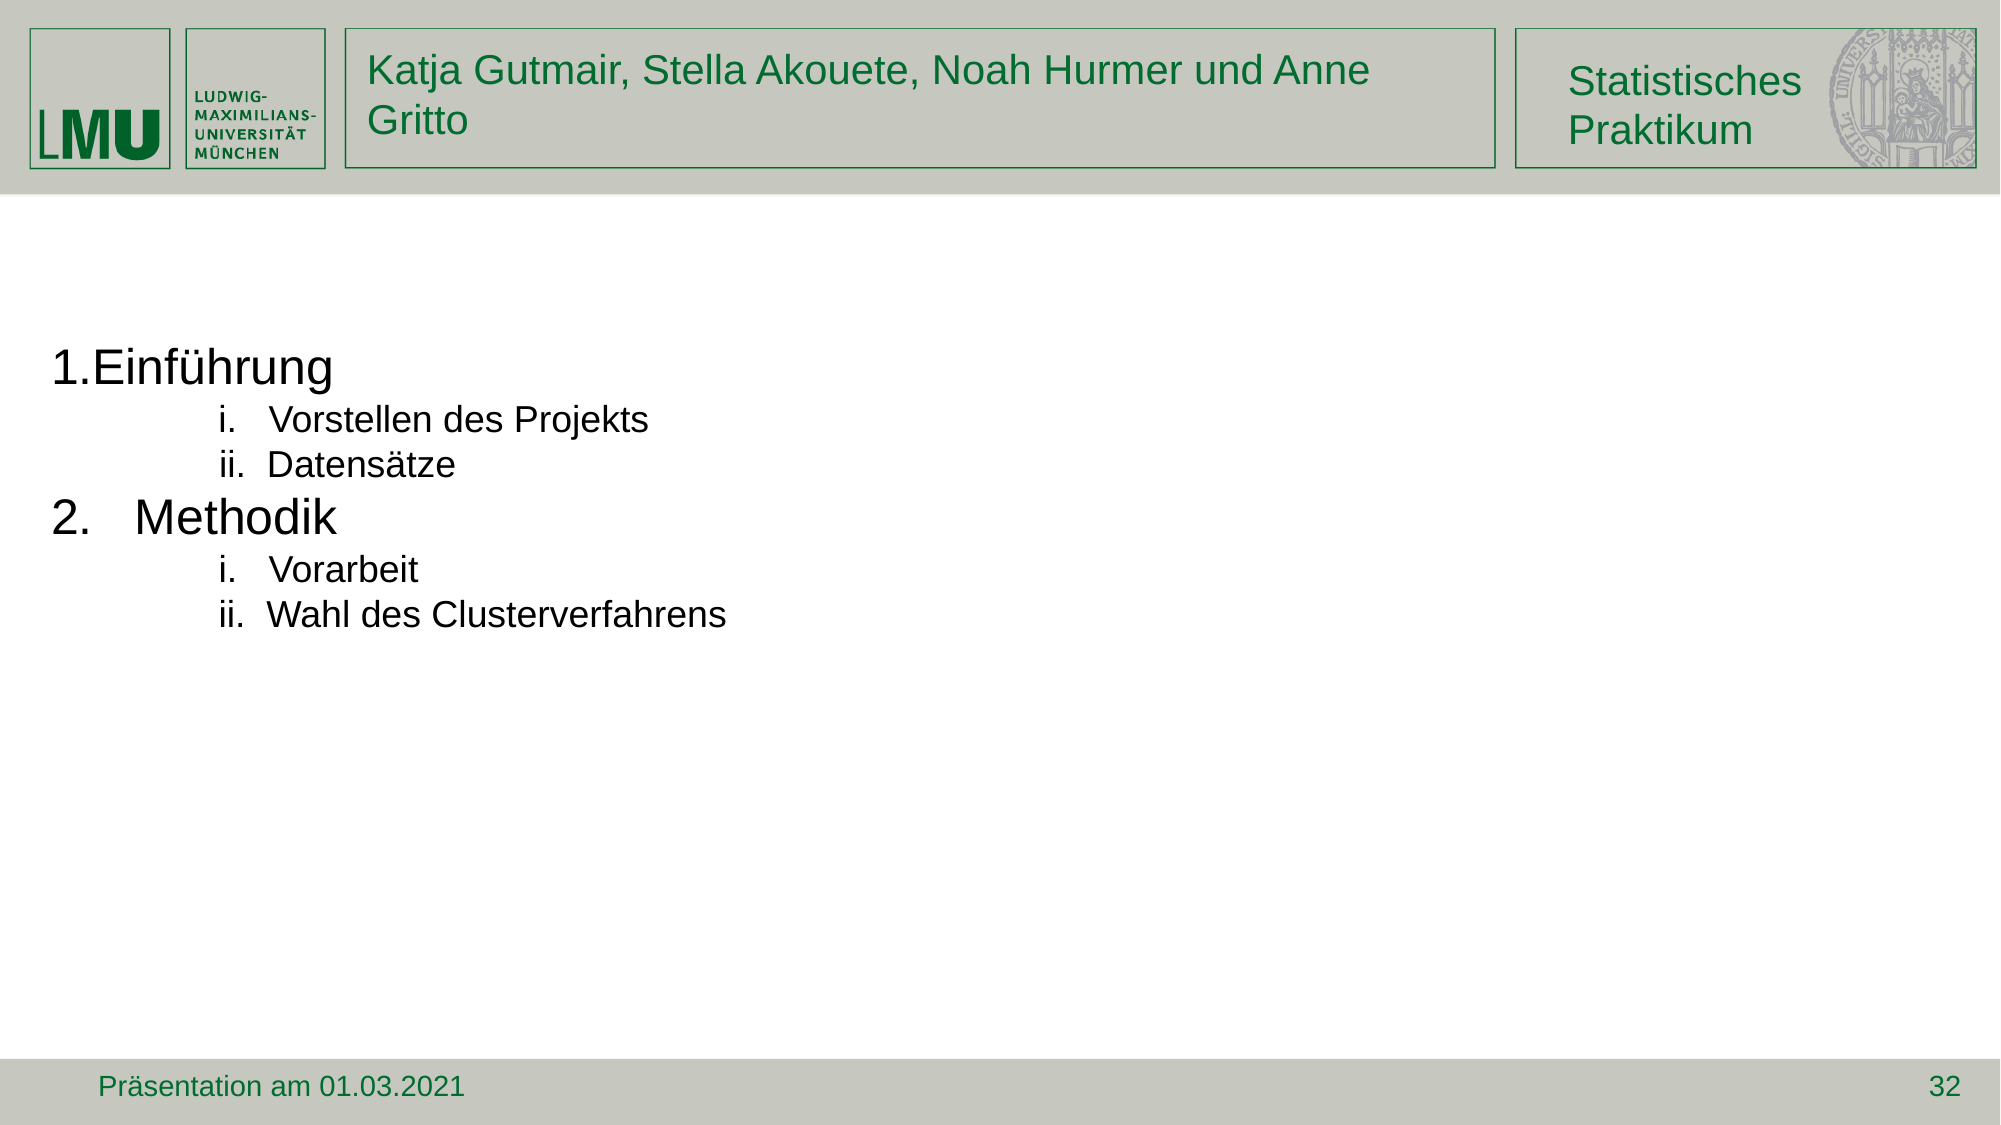

Statistisches
Praktikum
Katja Gutmair, Stella Akouete, Noah Hurmer und Anne Gritto

Einführung
                i.   Vorstellen des Projekts
                ii.  Datensätze
2.   Methodik
                i.   Vorarbeit
                ii.  Wahl des Clusterverfahrens
Präsentation am 01.03.2021
32